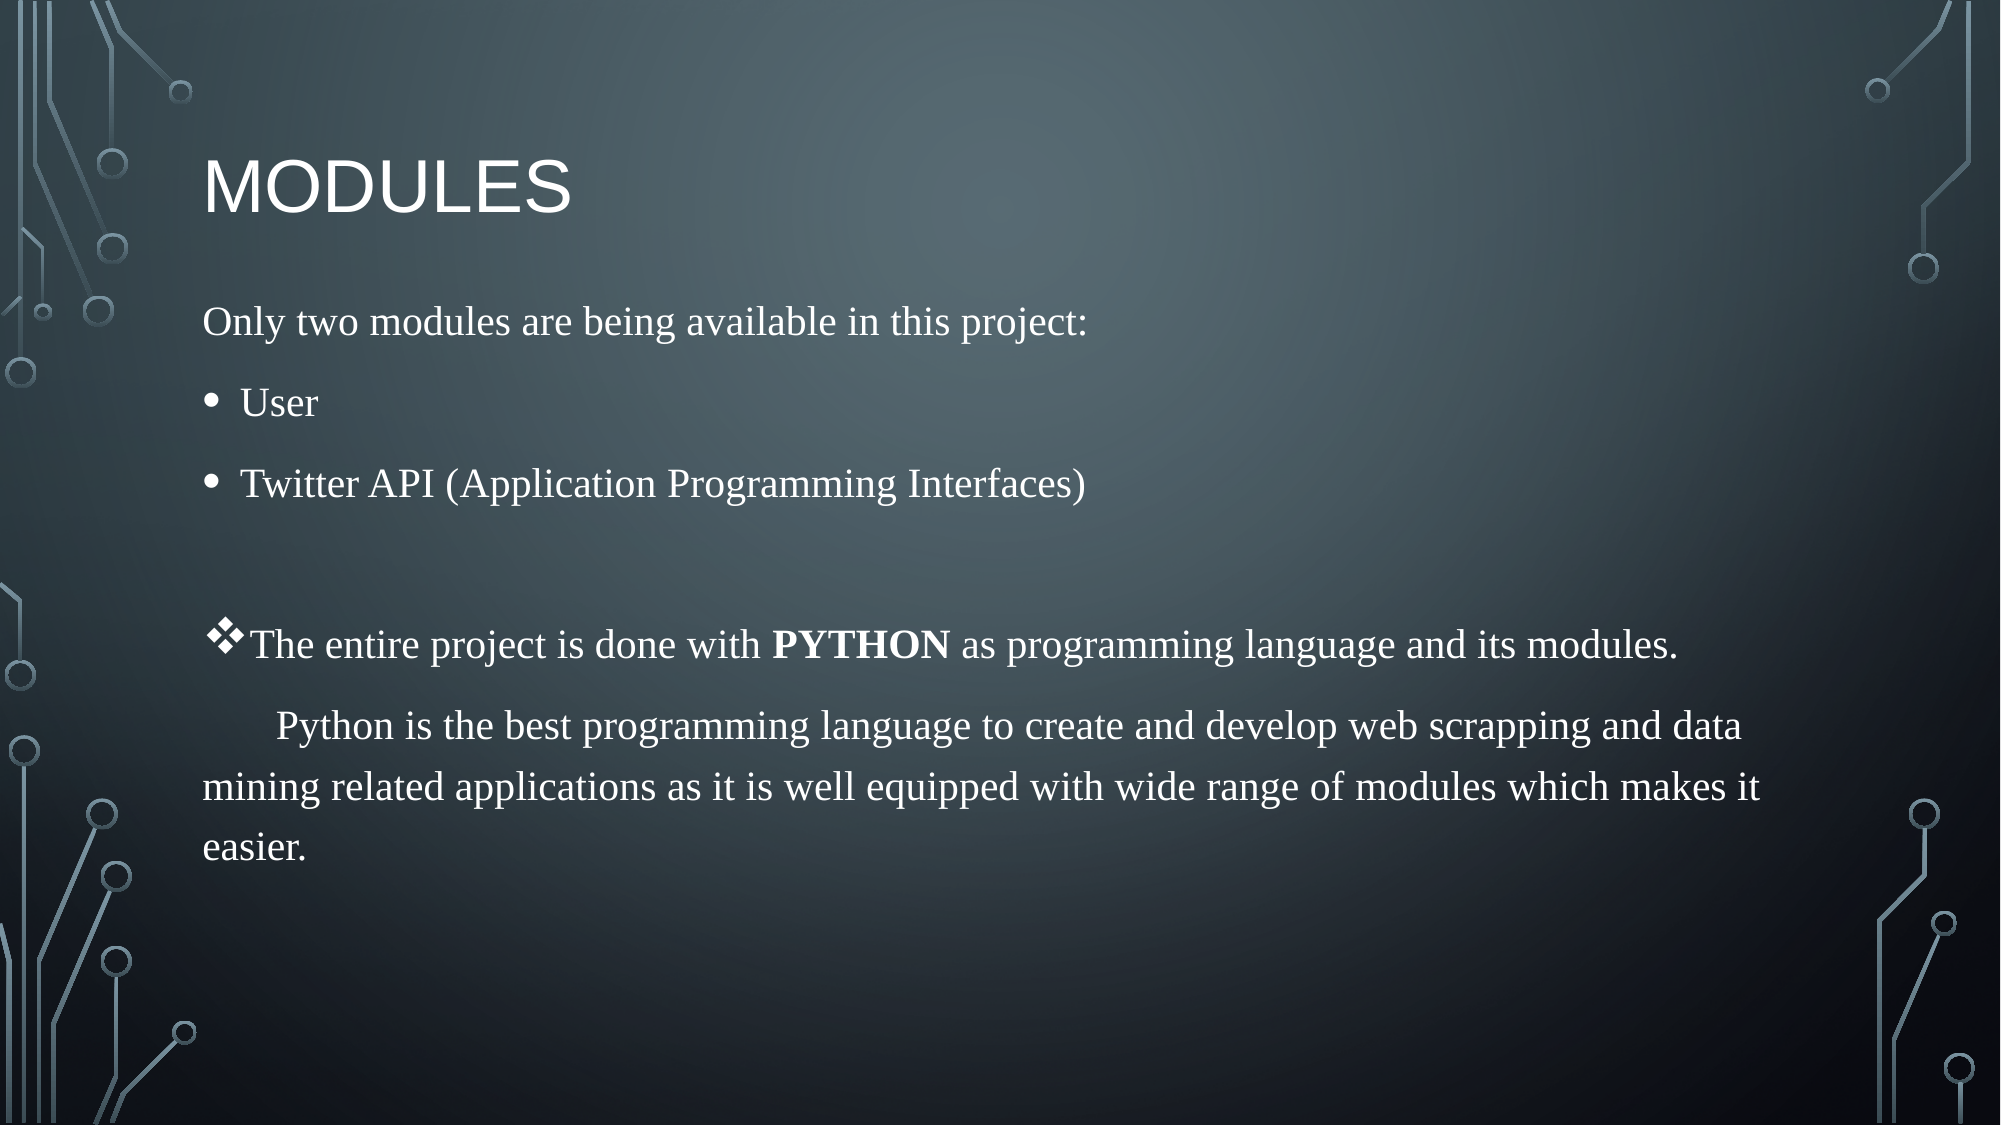

# modules
Only two modules are being available in this project:
User
Twitter API (Application Programming Interfaces)

The entire project is done with PYTHON as programming language and its modules.
       Python is the best programming language to create and develop web scrapping and data mining related applications as it is well equipped with wide range of modules which makes it easier.